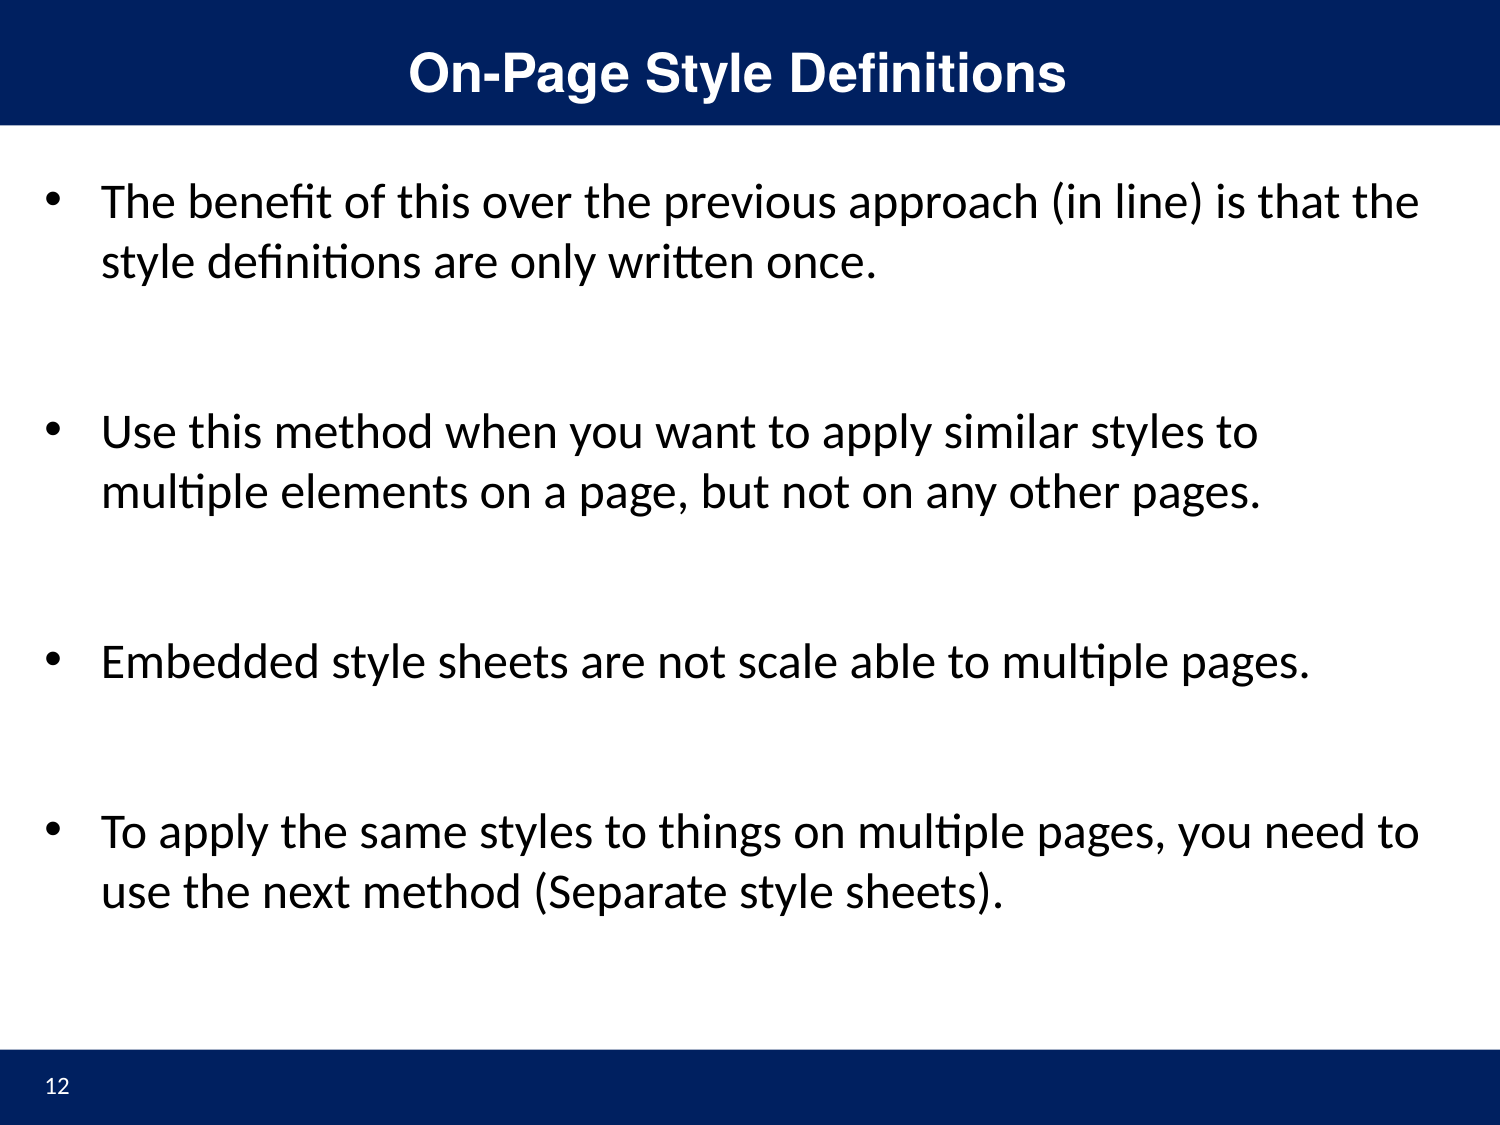

# On-Page Style Definitions
The benefit of this over the previous approach (in line) is that the style definitions are only written once.

Use this method when you want to apply similar styles to multiple elements on a page, but not on any other pages.

Embedded style sheets are not scale able to multiple pages.

To apply the same styles to things on multiple pages, you need to use the next method (Separate style sheets).
12